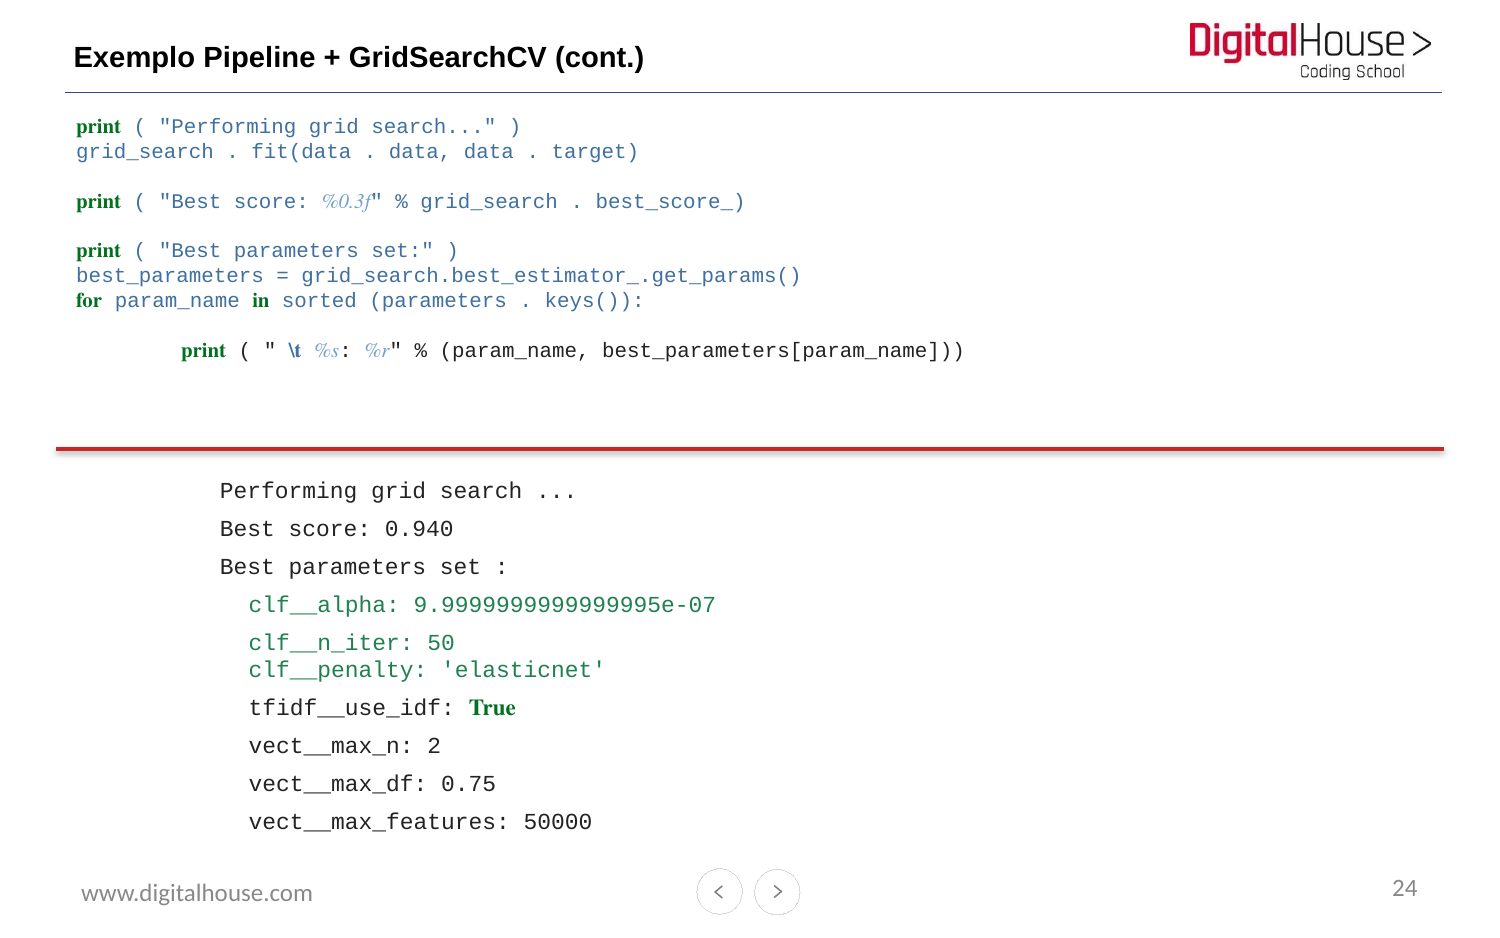

# Exemplo Pipeline + GridSearchCV (cont.)
print ( "Performing grid search..." )
grid_search . fit(data . data, data . target)
print ( "Best score: %0.3f" % grid_search . best_score_)
print ( "Best parameters set:" )
best_parameters = grid_search.best_estimator_.get_params()
for param_name in sorted (parameters . keys()):
                    print ( " \t %s: %r" % (param_name, best_parameters[param_name]))

Performing grid search ...
Best score: 0.940
Best parameters set :
     clf__alpha: 9.9999999999999995e-07
     clf__n_iter: 50
     clf__penalty: 'elasticnet'
     tfidf__use_idf: True
     vect__max_n: 2
     vect__max_df: 0.75
     vect__max_features: 50000
24